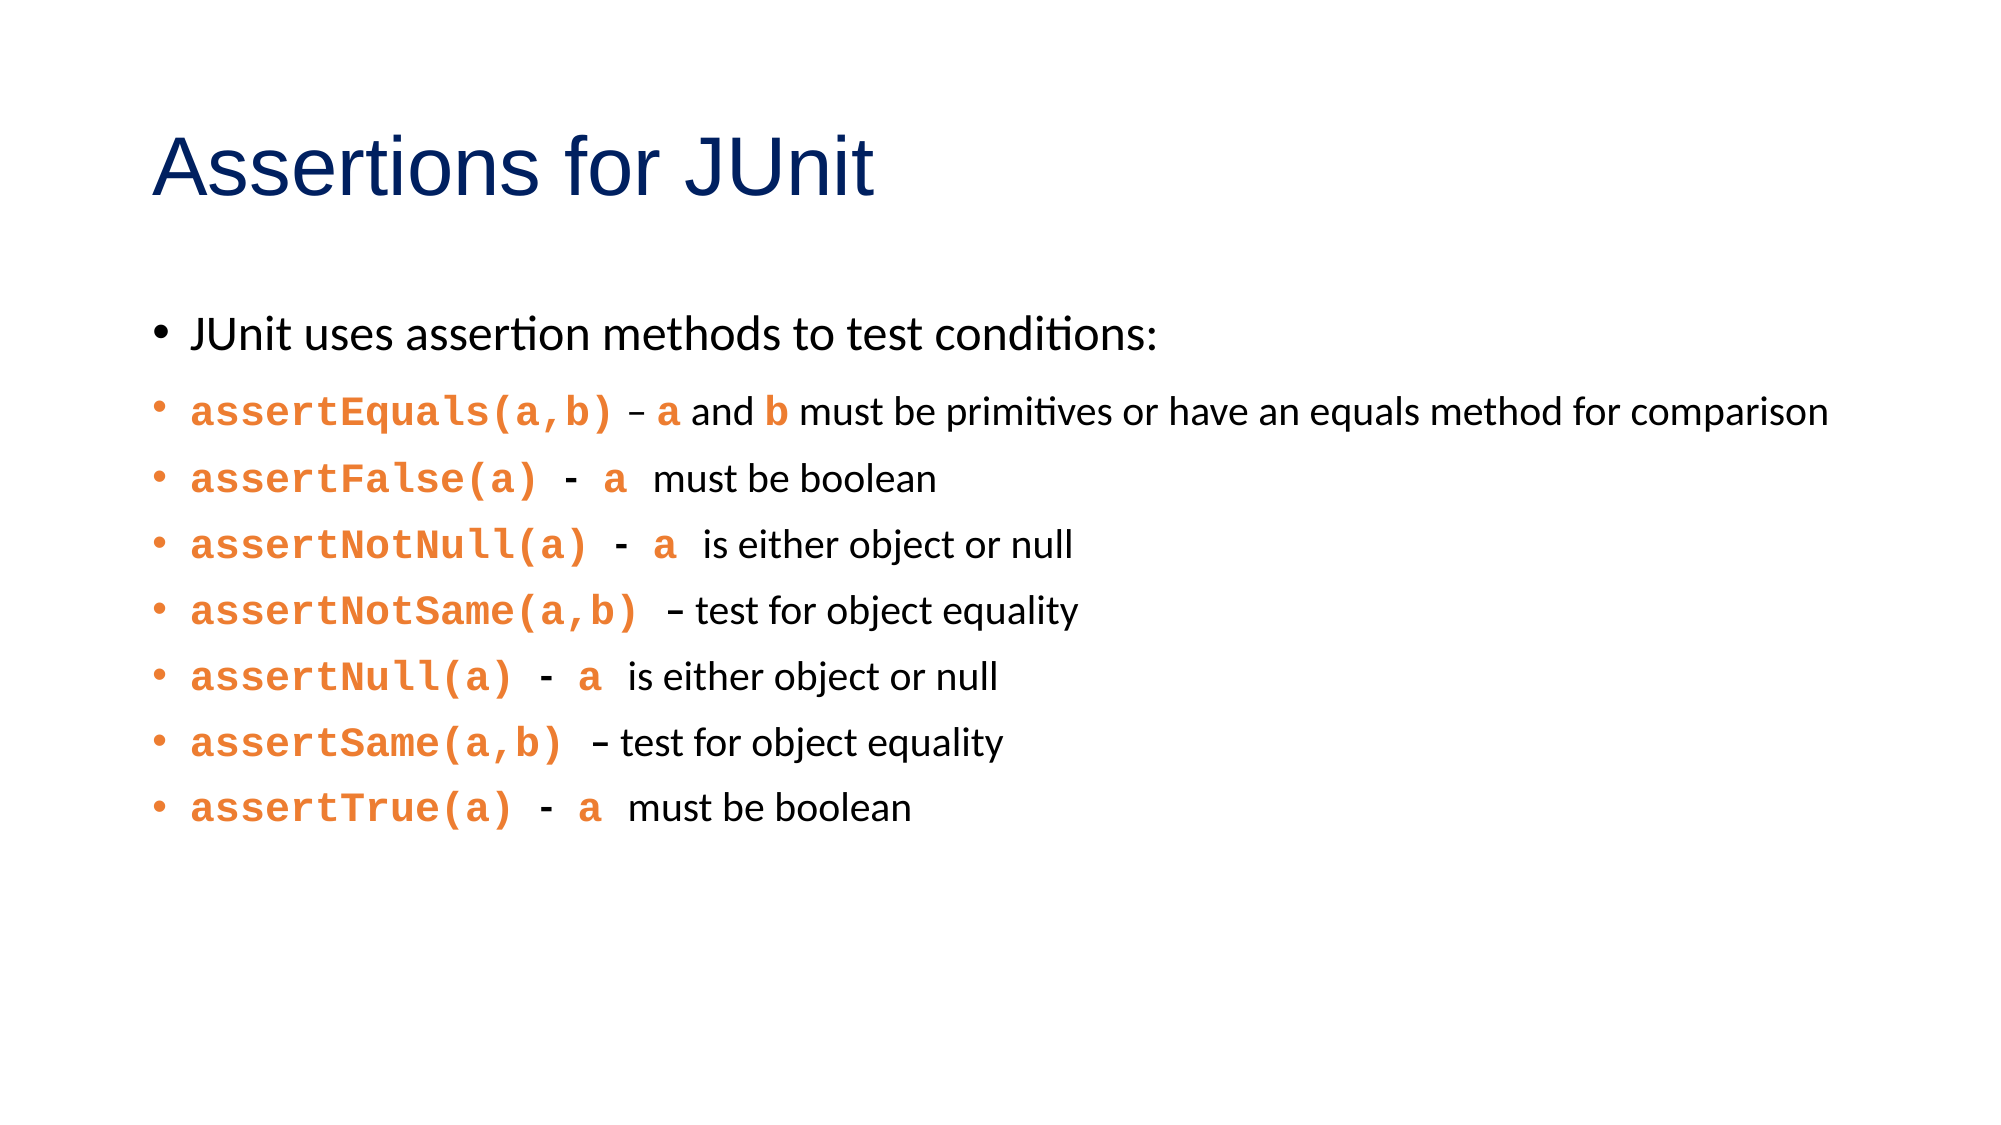

# Assertions for JUnit
JUnit uses assertion methods to test conditions:
assertEquals(a,b) – a and b must be primitives or have an equals method for comparison
assertFalse(a) - a must be boolean
assertNotNull(a) - a is either object or null
assertNotSame(a,b) – test for object equality
assertNull(a) - a is either object or null
assertSame(a,b) – test for object equality
assertTrue(a) - a must be boolean